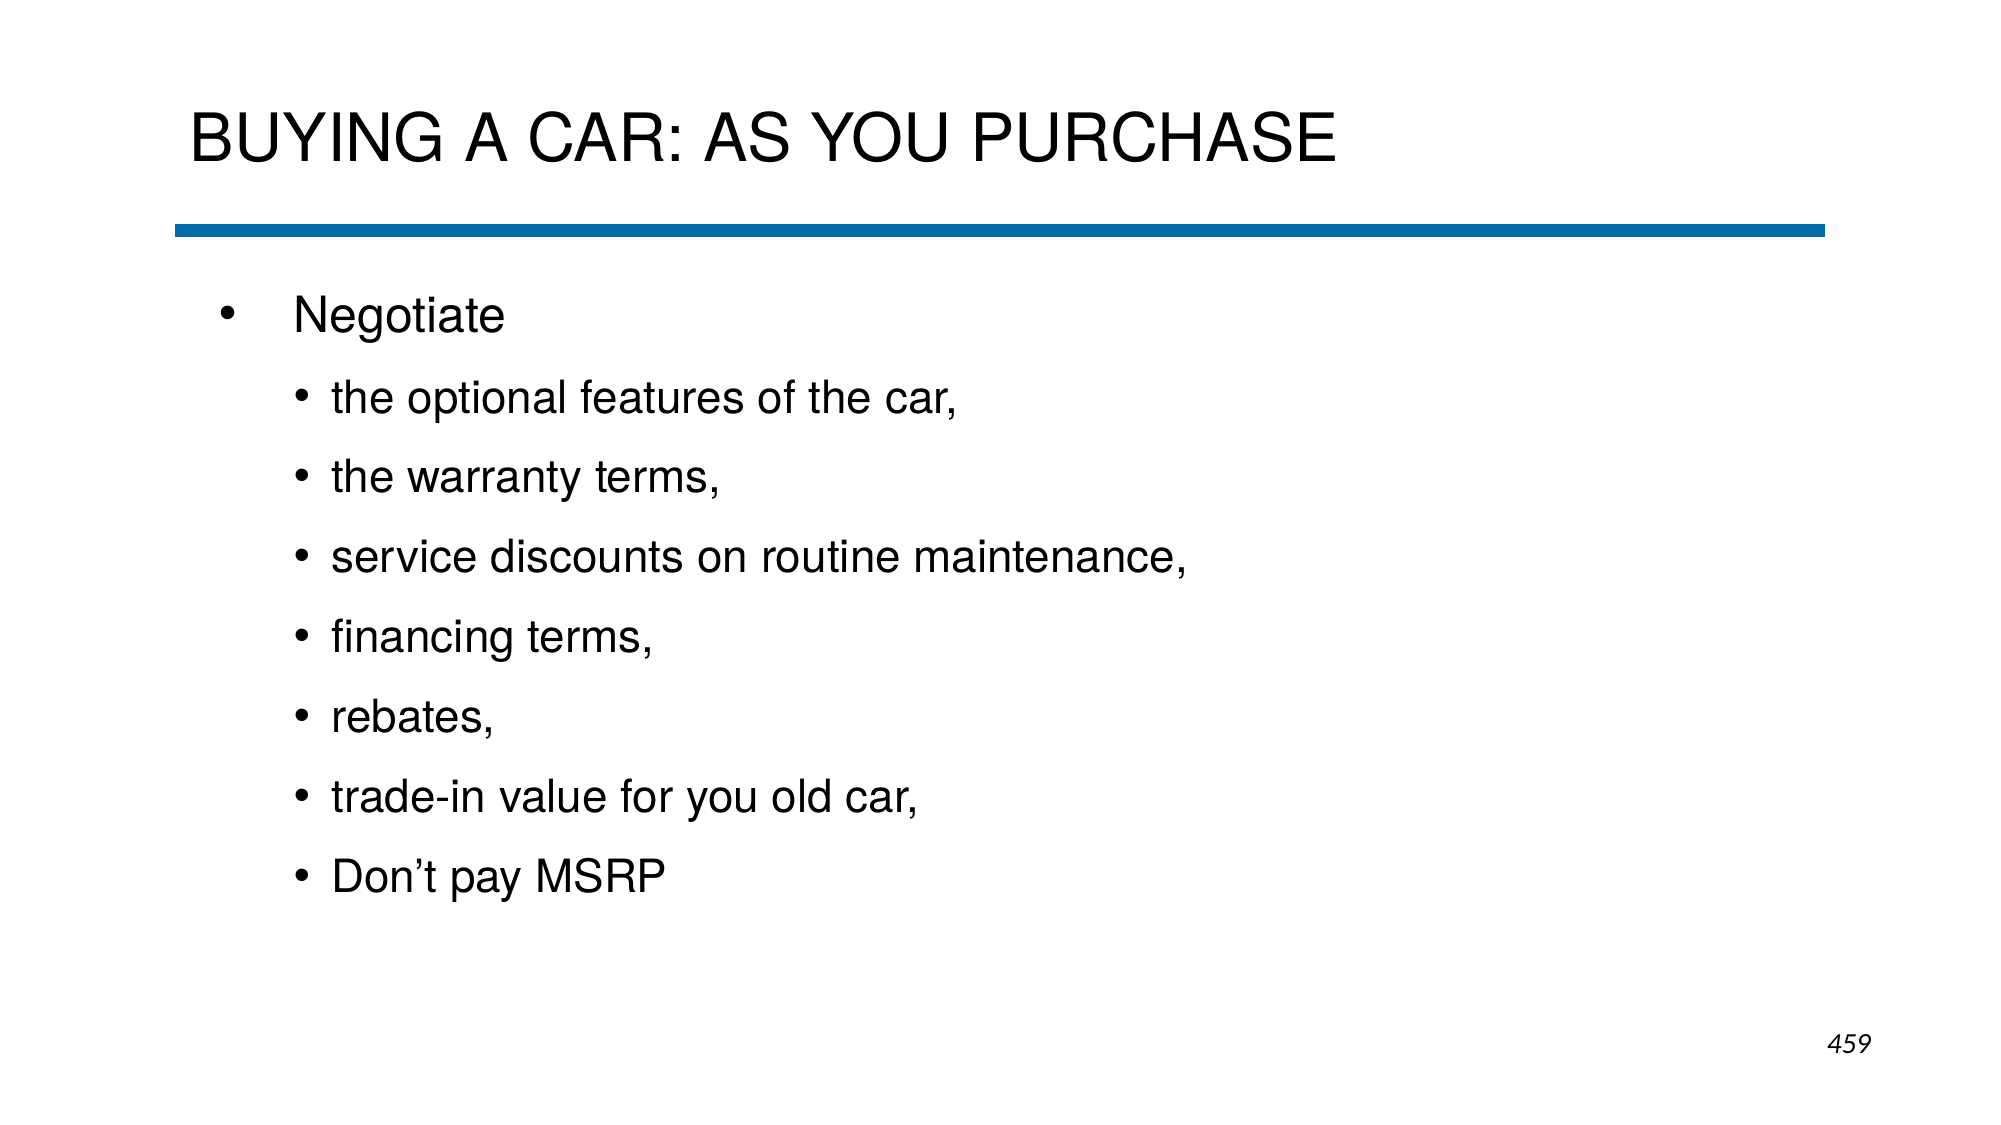

# Buying a Car: AS YOU PURCHASE
Negotiate
the optional features of the car,
the warranty terms,
service discounts on routine maintenance,
financing terms,
rebates,
trade-in value for you old car,
Don’t pay MSRP
1-459